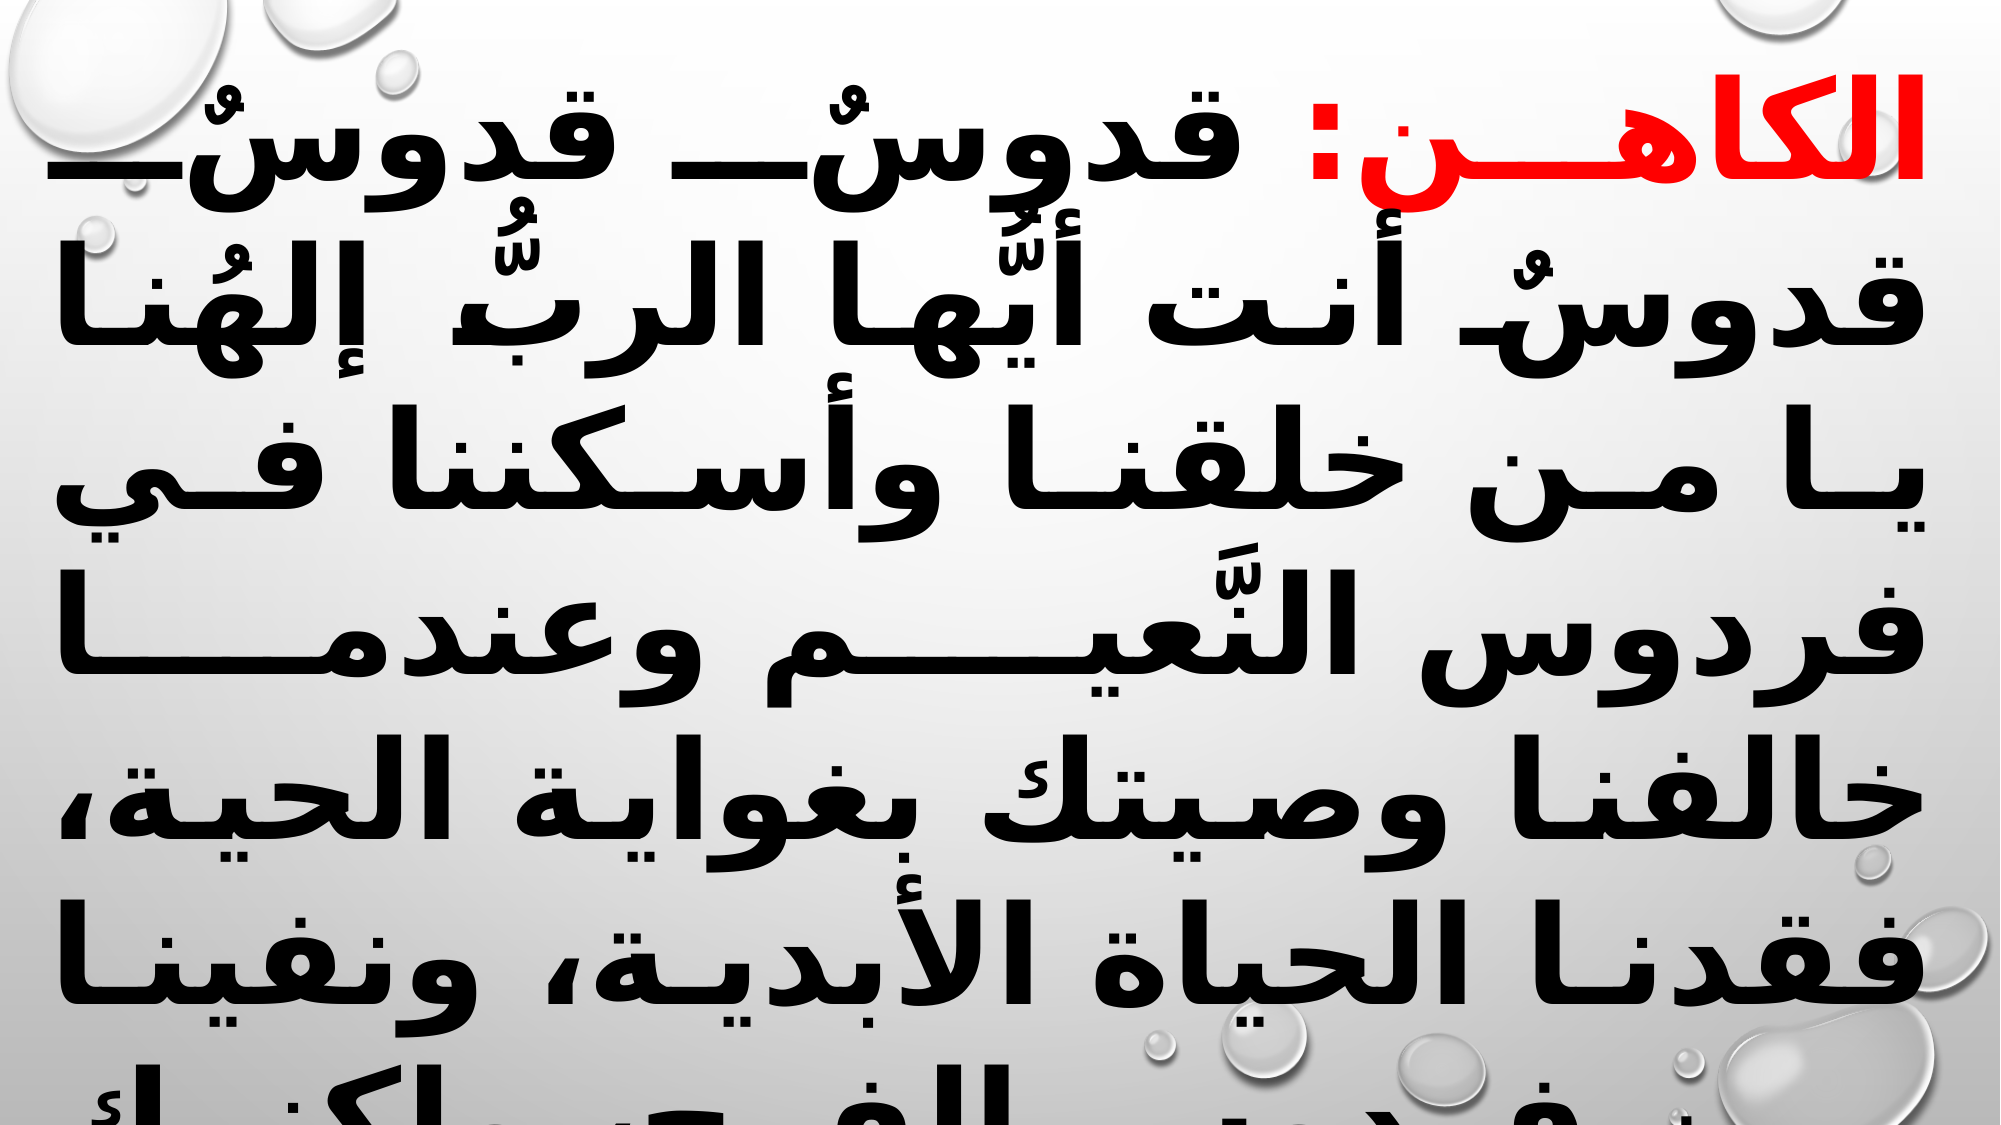

الكاهن: قدوسٌ قدوسٌ قدوسٌ أنت أيُّها الربُّ إلهُنا يا من خلقنا وأسكننا في فردوس النَّعيم وعندما خالفنا وصيتك بغواية الحية، فقدنا الحياة الأبدية، ونفينا من فردوس الفرح، ولكنك لم تتركنا أبداً بل تفقدتنا دائماً بأنبيائك القديسين